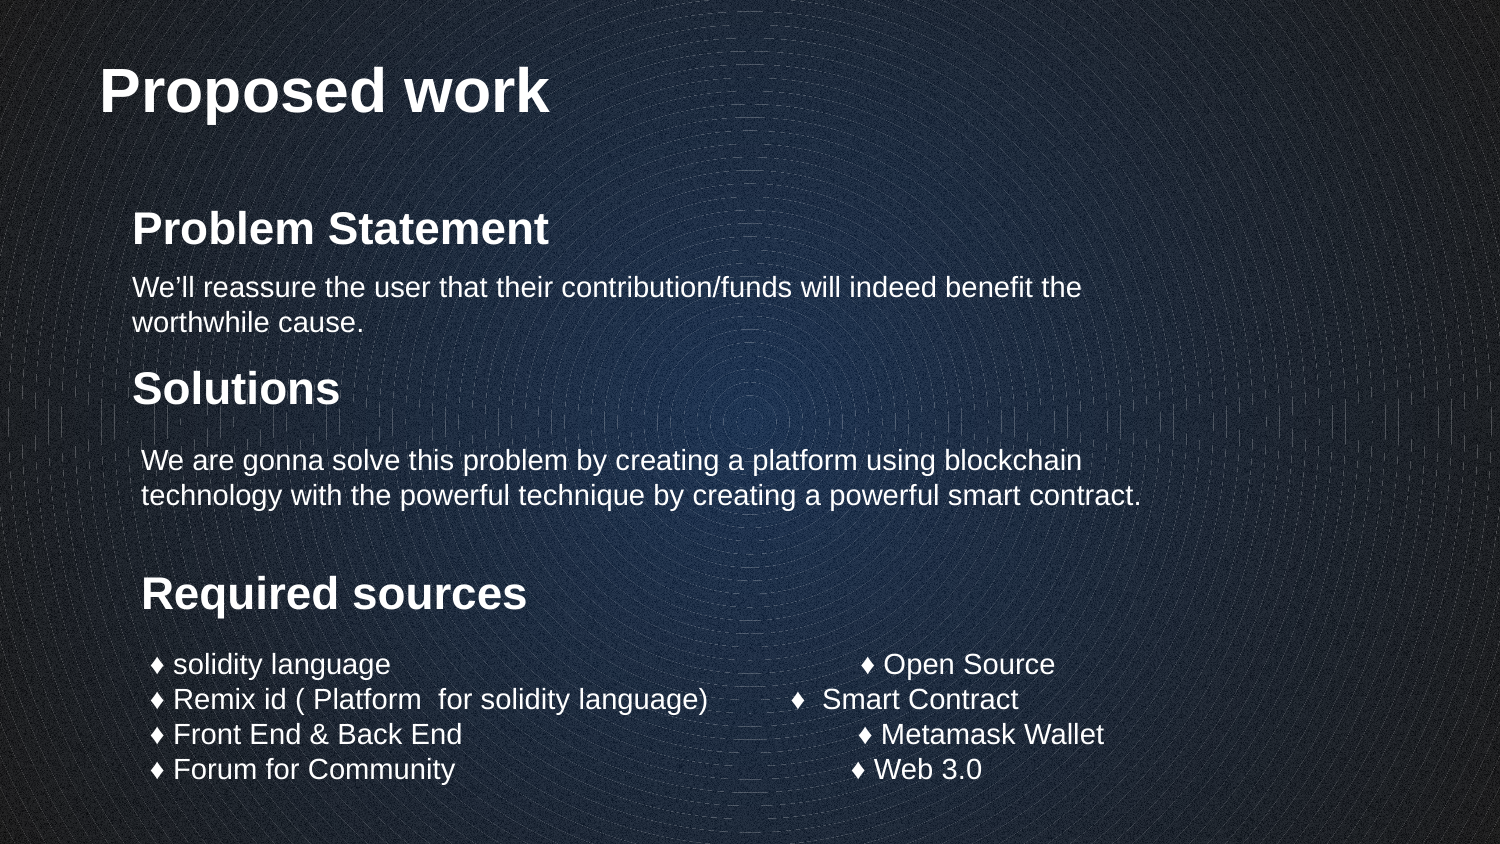

Proposed work
# Problem Statement
We’ll reassure the user that their contribution/funds will indeed benefit the worthwhile cause.
Solutions
We are gonna solve this problem by creating a platform using blockchain technology with the powerful technique by creating a powerful smart contract.
Required sources
♦ solidity language                                                         ♦ Open Source
♦ Remix id ( Platform  for solidity language)          ♦  Smart Contract
♦ Front End & Back End                                                ♦ Metamask Wallet
♦ Forum for Community                                                ♦ Web 3.0